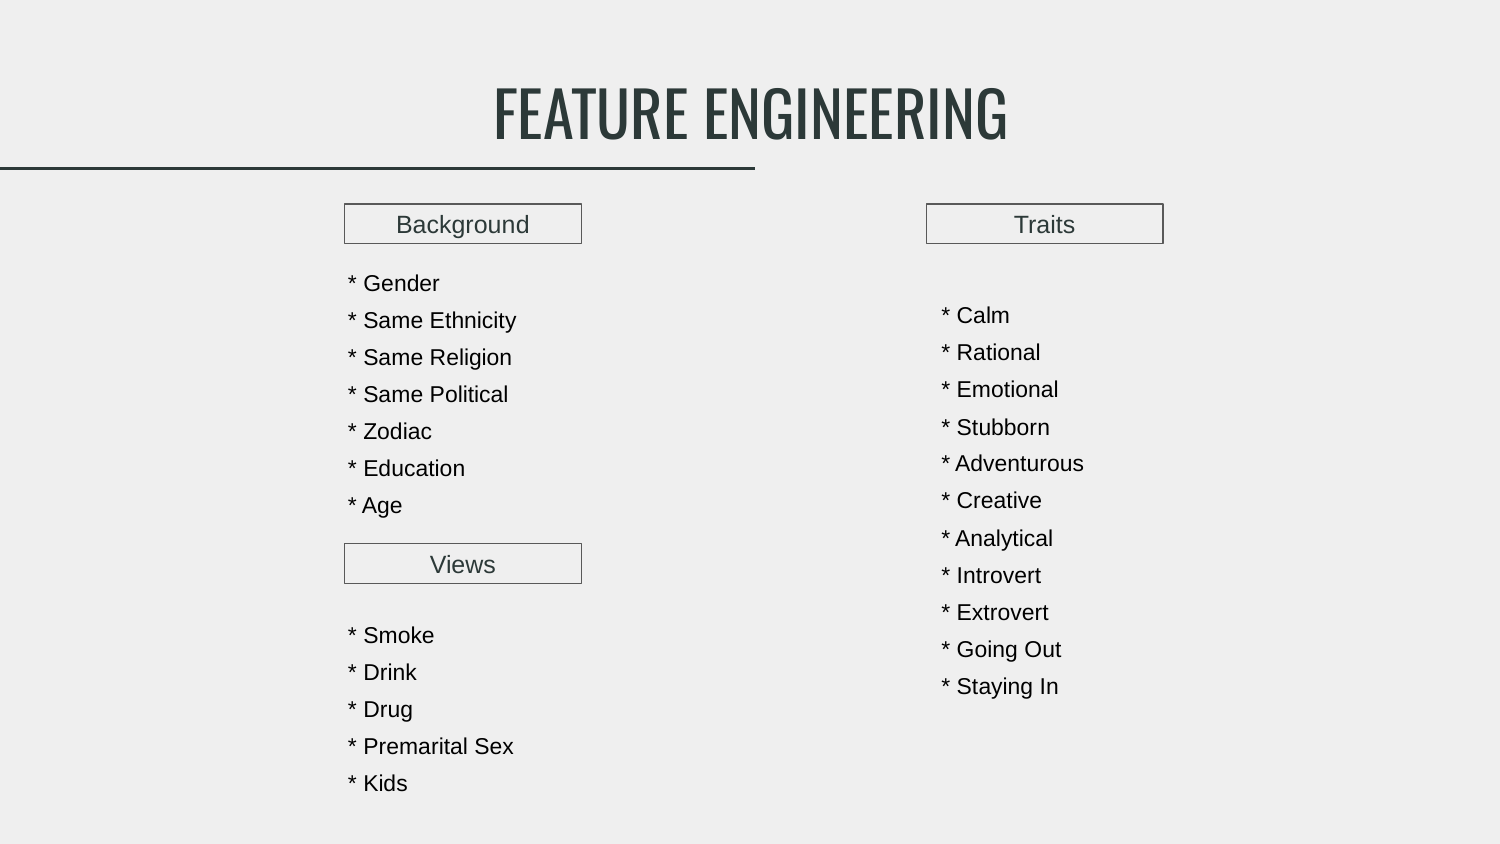

# FEATURE ENGINEERING
Background
Traits
* Gender
* Same Ethnicity
* Same Religion
* Same Political
* Zodiac
* Education
* Age

* Calm
* Rational
* Emotional
* Stubborn
* Adventurous
* Creative
* Analytical
* Introvert
* Extrovert
* Going Out
* Staying In
Views
* Smoke
* Drink
* Drug
* Premarital Sex
* Kids